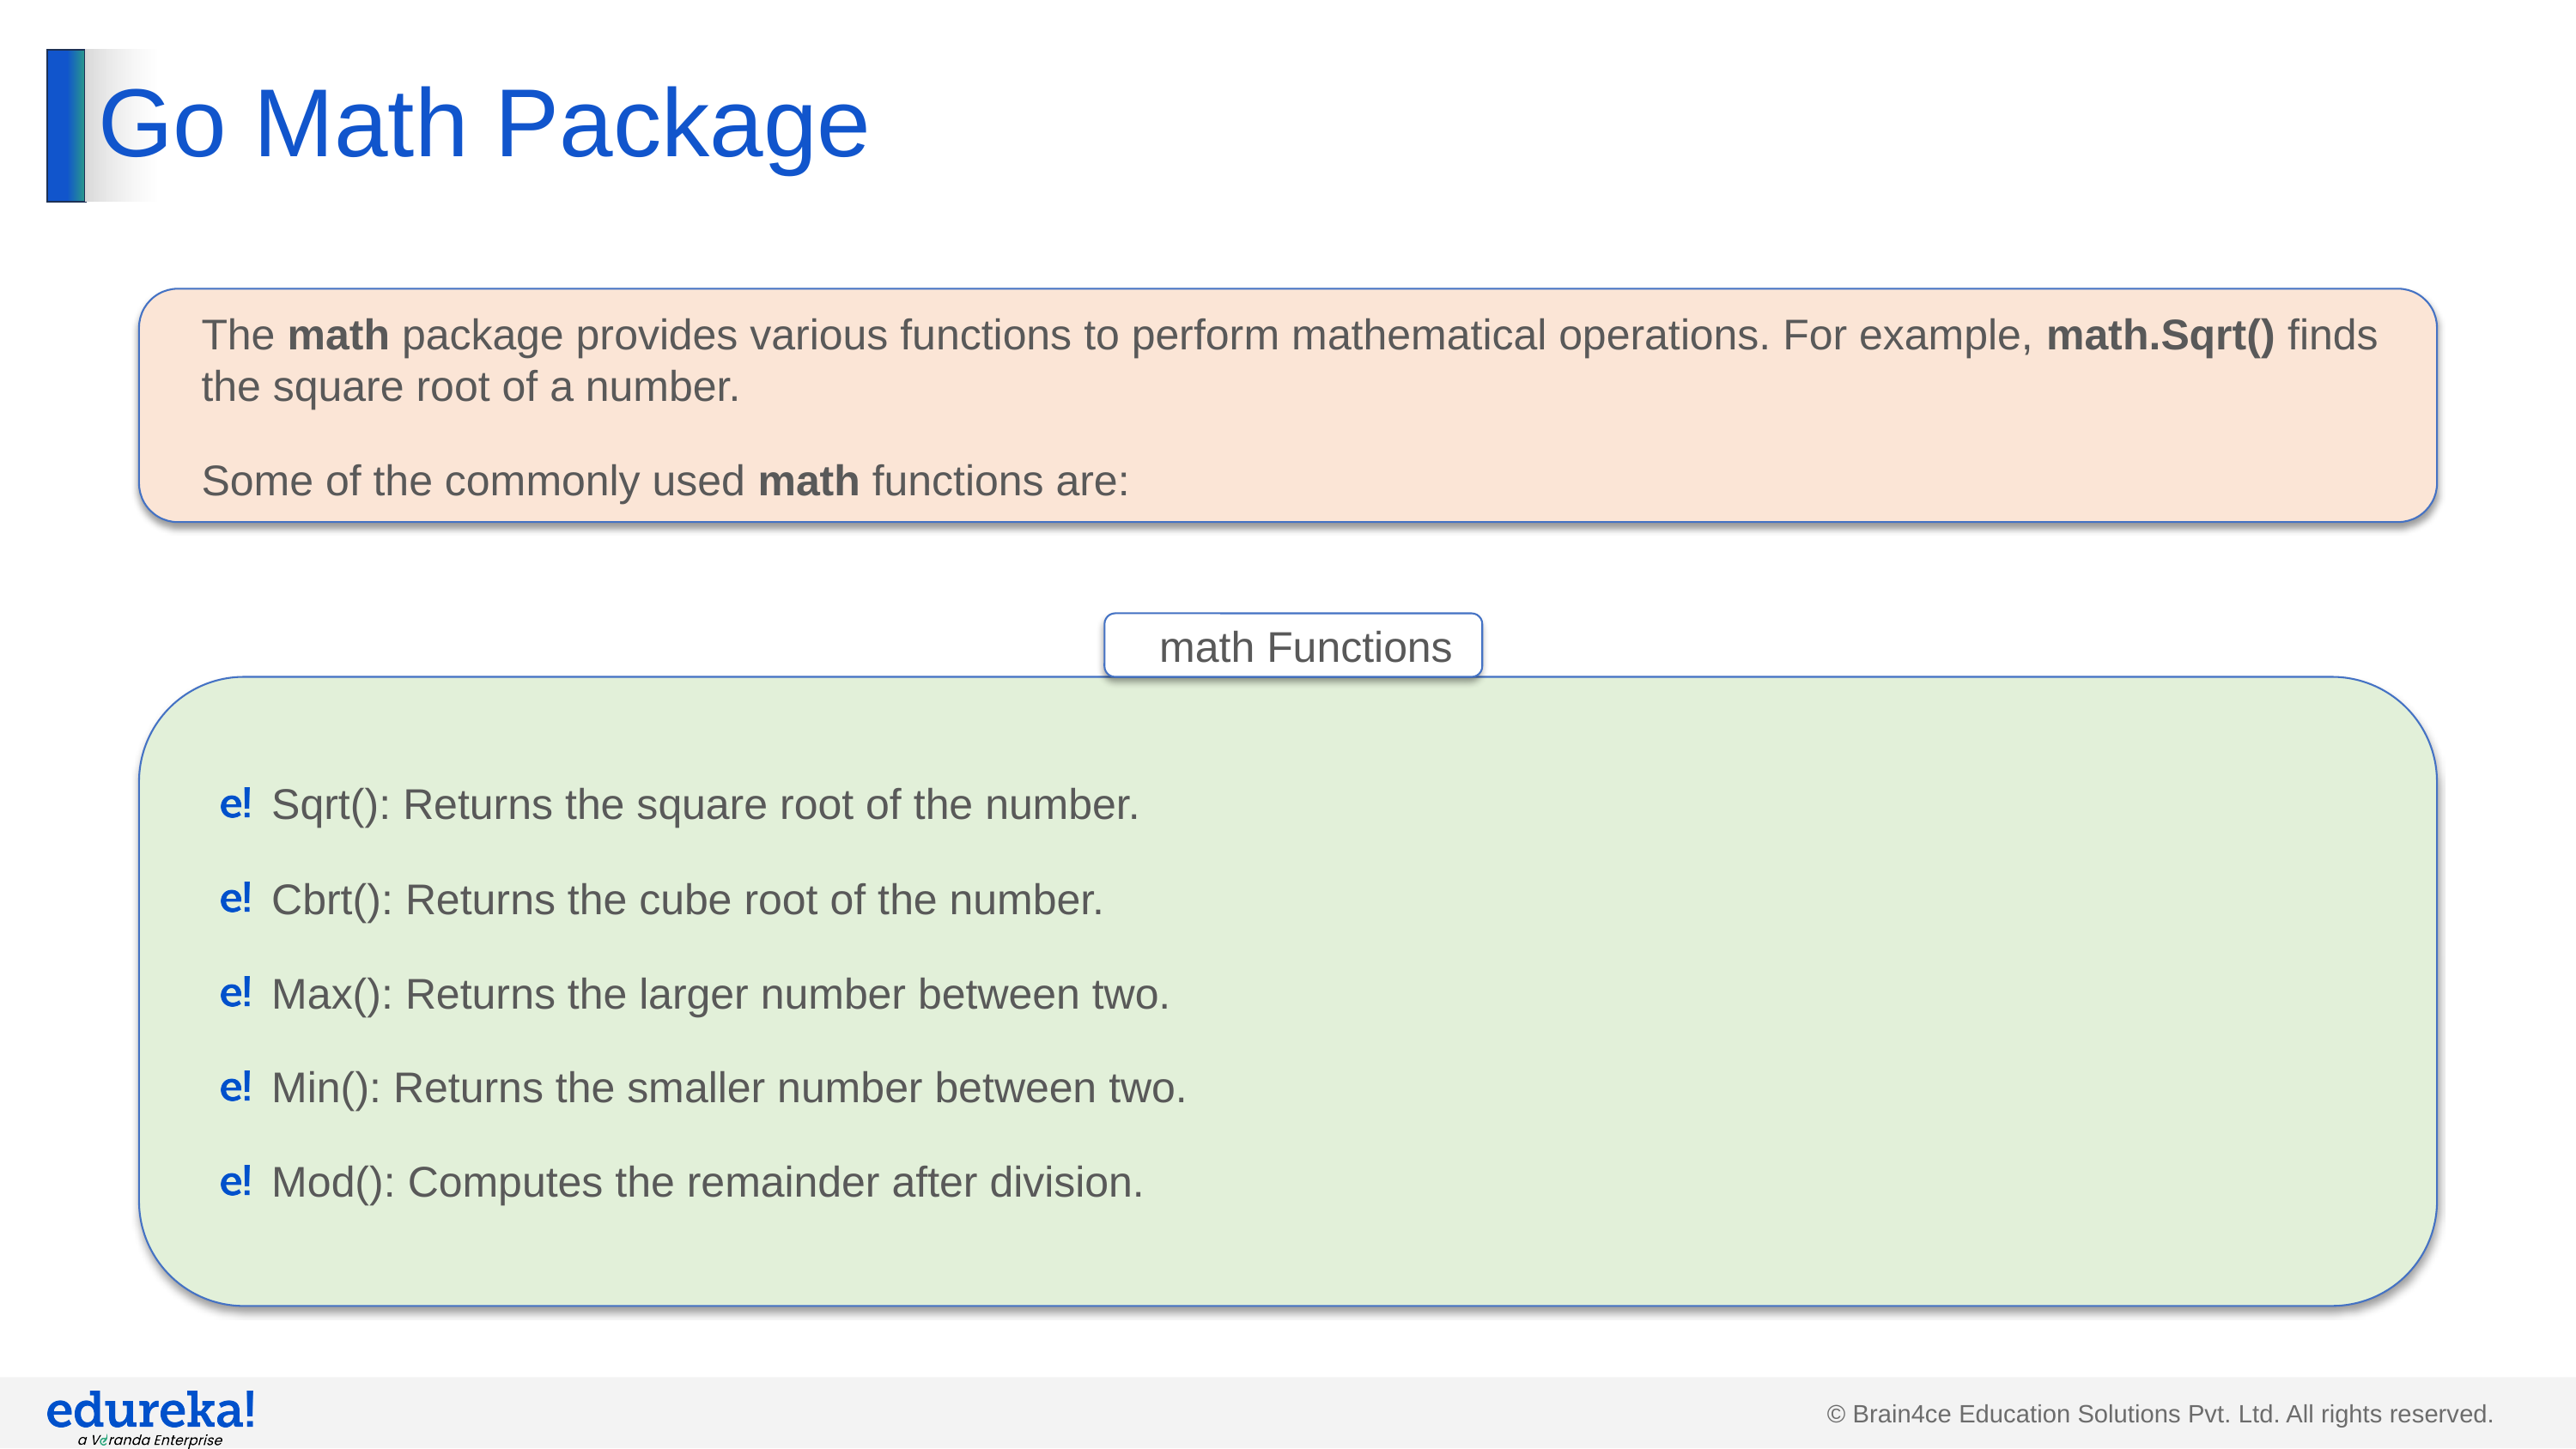

# Go Math Package
The math package provides various functions to perform mathematical operations. For example, math.Sqrt() finds the square root of a number.
Some of the commonly used math functions are:
math Functions
Sqrt(): Returns the square root of the number.
Cbrt(): Returns the cube root of the number.
Max(): Returns the larger number between two.
Min(): Returns the smaller number between two.
Mod(): Computes the remainder after division.